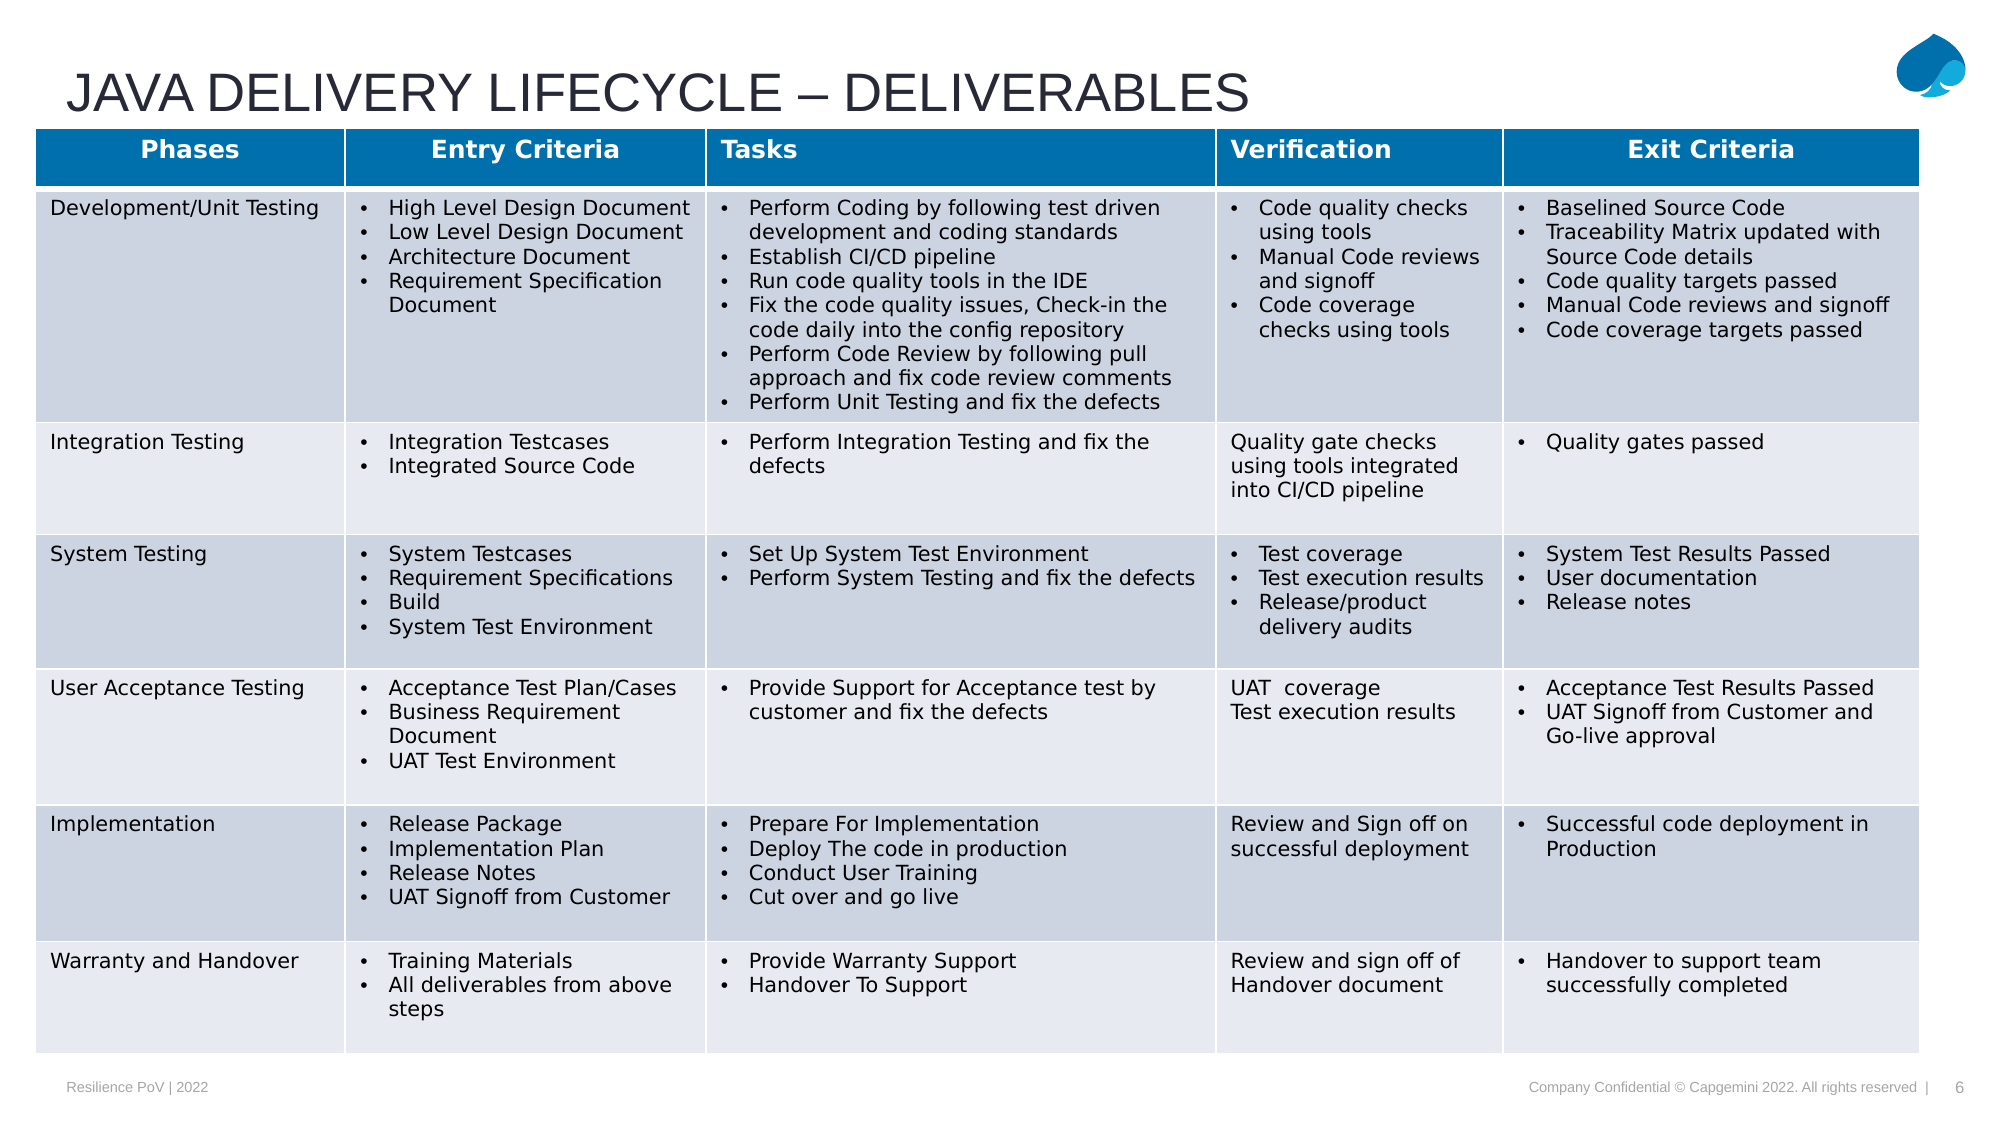

# JAVA DELIVERY LIFECYCLE – Deliverables

| Phases | Entry Criteria | Tasks | Verification | Exit Criteria |
| --- | --- | --- | --- | --- |
| Development/Unit Testing | High Level Design Document Low Level Design Document Architecture Document Requirement Specification Document | Perform Coding by following test driven development and coding standards Establish CI/CD pipeline  Run code quality tools in the IDE Fix the code quality issues, Check-in the code daily into the config repository Perform Code Review by following pull approach and fix code review comments  Perform Unit Testing and fix the defects | Code quality checks using tools Manual Code reviews and signoff Code coverage checks using tools | Baselined Source Code Traceability Matrix updated with Source Code details Code quality targets passed Manual Code reviews and signoff Code coverage targets passed |
| Integration Testing | Integration Testcases Integrated Source Code | Perform Integration Testing and fix the defects | Quality gate checks using tools integrated into CI/CD pipeline | Quality gates passed |
| System Testing | System Testcases Requirement Specifications  Build System Test Environment | Set Up System Test Environment Perform System Testing and fix the defects | Test coverage  Test execution results Release/product delivery audits | System Test Results Passed User documentation Release notes |
| User Acceptance Testing | Acceptance Test Plan/Cases Business Requirement Document UAT Test Environment | Provide Support for Acceptance test by customer and fix the defects | UAT  coverage Test execution results | Acceptance Test Results Passed UAT Signoff from Customer and Go-live approval |
| Implementation | Release Package Implementation Plan Release Notes UAT Signoff from Customer | Prepare For Implementation Deploy The code in production Conduct User Training Cut over and go live | Review and Sign off on successful deployment | Successful code deployment in Production |
| Warranty and Handover | Training Materials All deliverables from above steps | Provide Warranty Support Handover To Support | Review and sign off of Handover document | Handover to support team successfully completed |